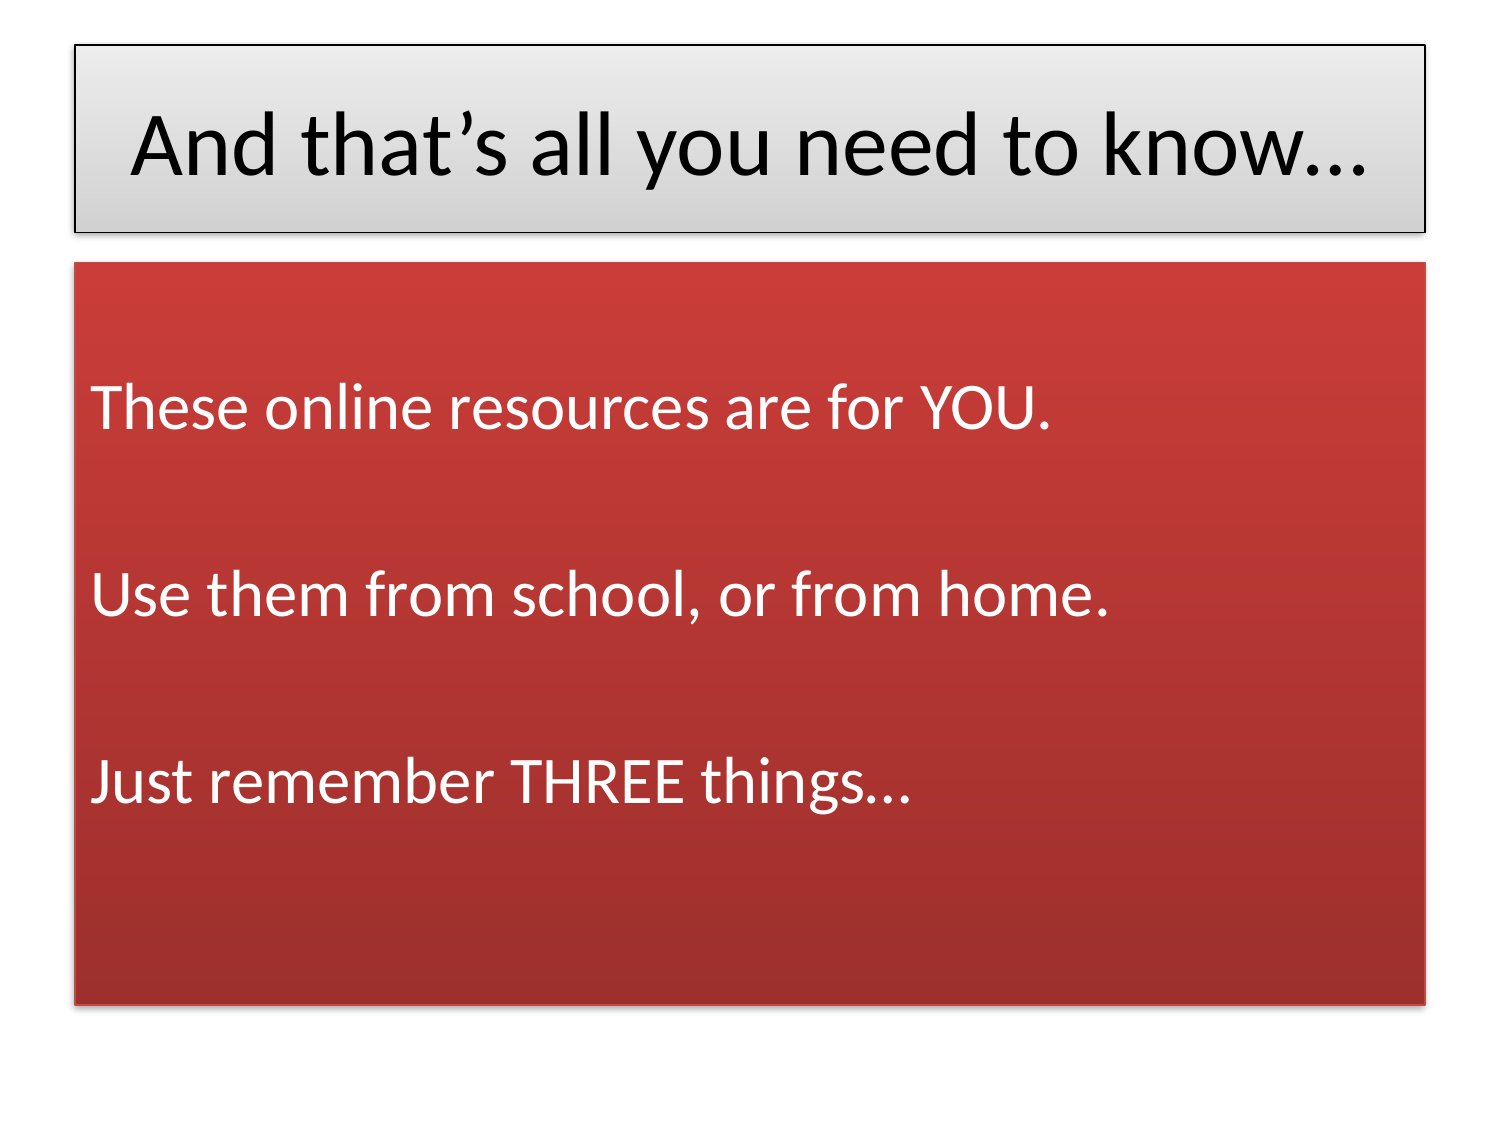

# And that’s all you need to know…

These online resources are for YOU.

Use them from school, or from home.

Just remember THREE things…